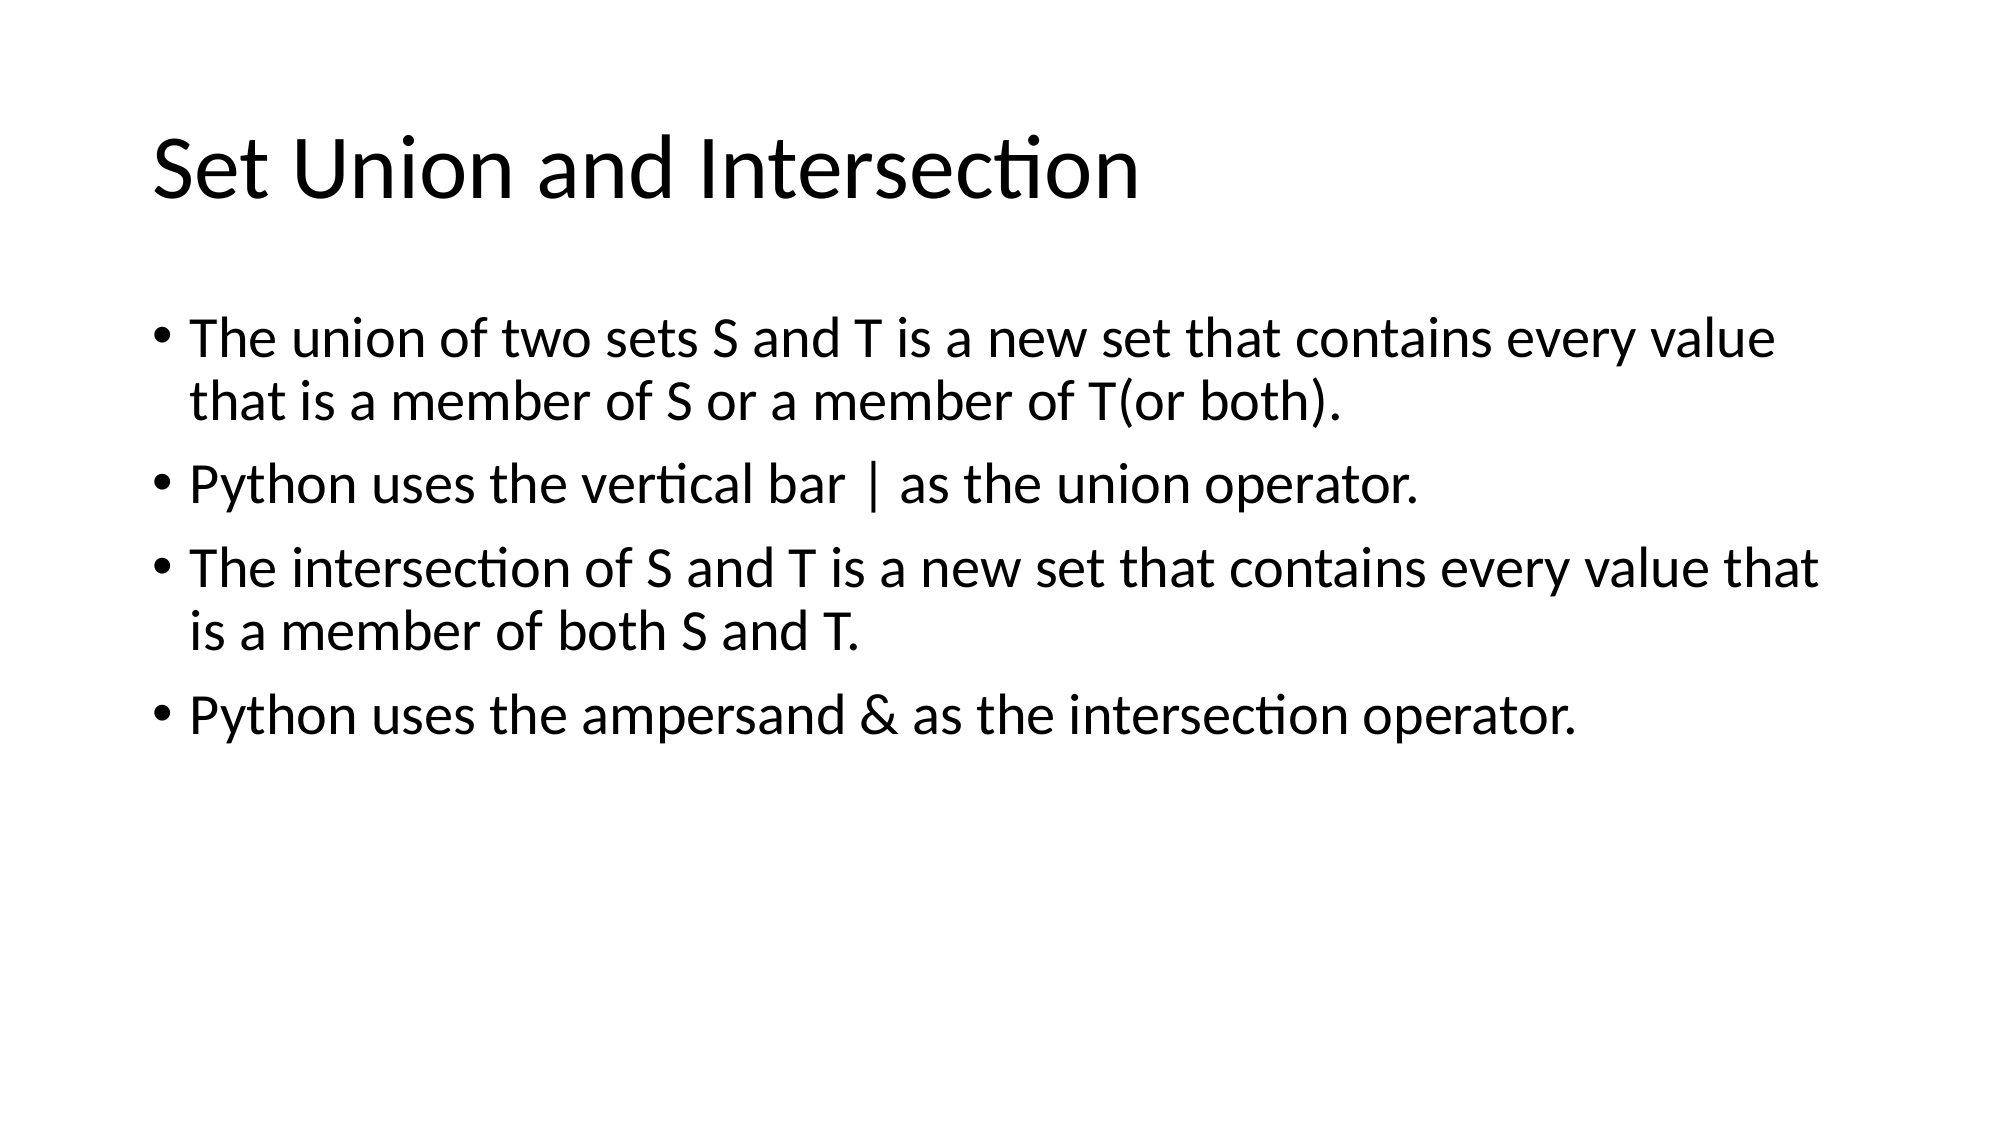

# Set Union and Intersection
The union of two sets S and T is a new set that contains every value that is a member of S or a member of T(or both).
Python uses the vertical bar | as the union operator.
The intersection of S and T is a new set that contains every value that is a member of both S and T.
Python uses the ampersand & as the intersection operator.